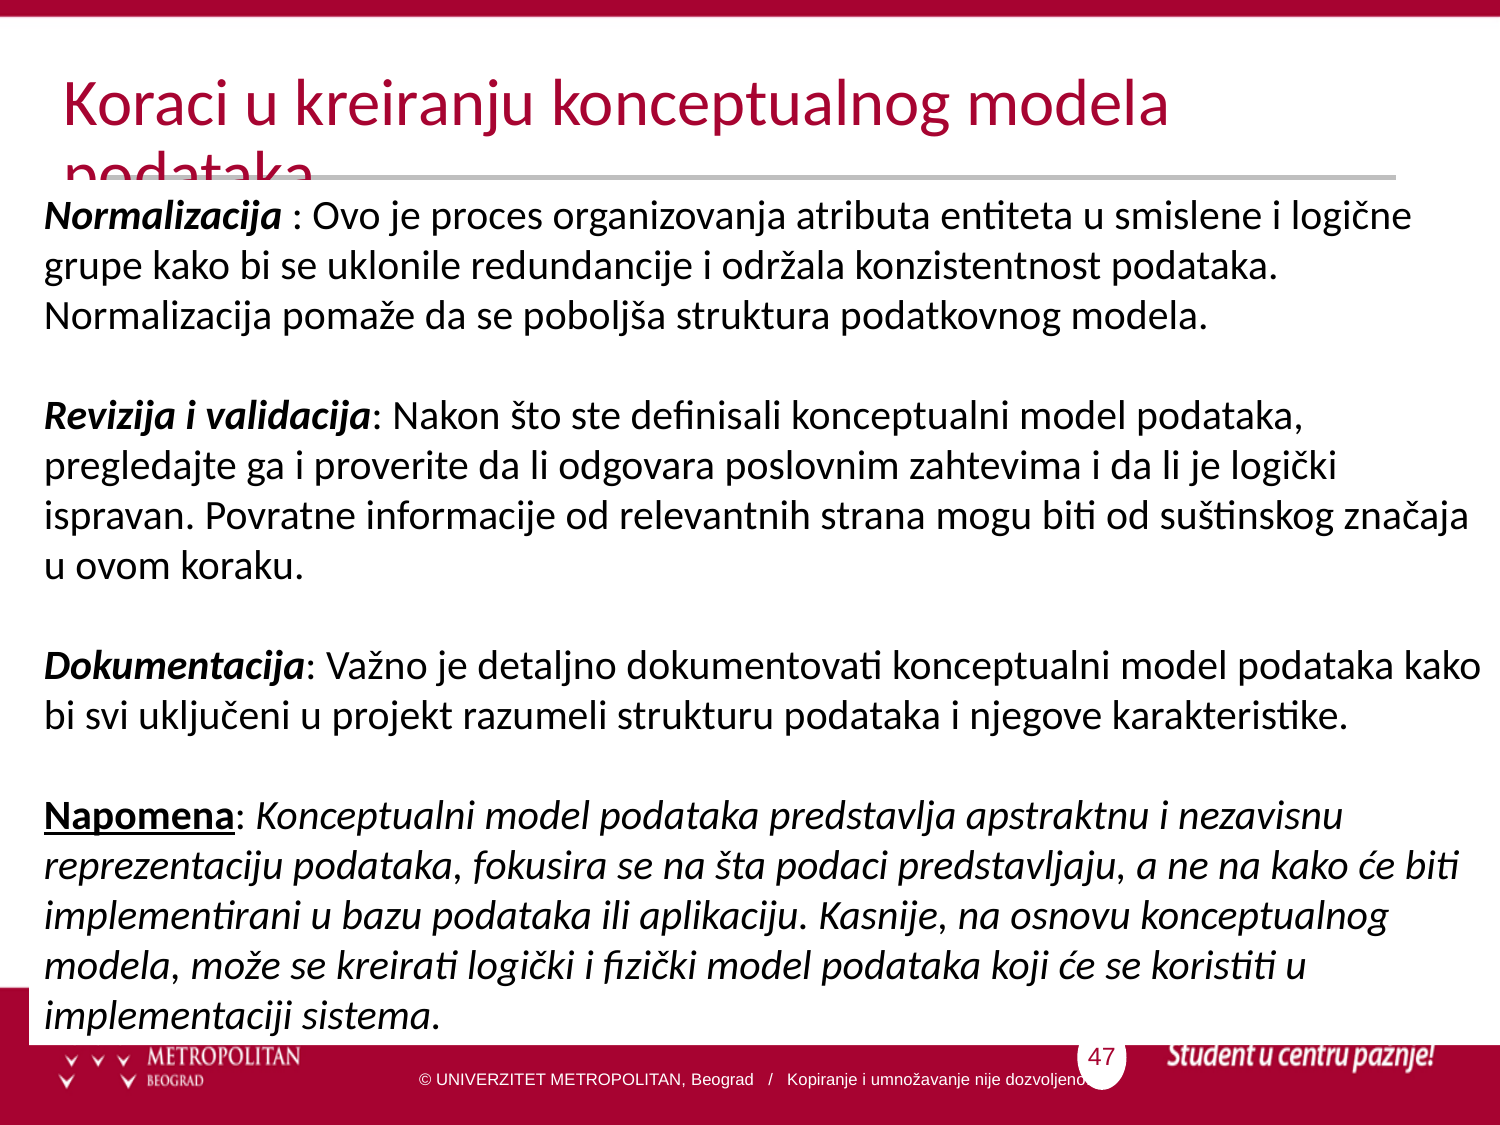

# Koraci u kreiranju konceptualnog modela podataka
Normalizacija : Ovo je proces organizovanja atributa entiteta u smislene i logične grupe kako bi se uklonile redundancije i održala konzistentnost podataka. Normalizacija pomaže da se poboljša struktura podatkovnog modela.
Revizija i validacija: Nakon što ste definisali konceptualni model podataka, pregledajte ga i proverite da li odgovara poslovnim zahtevima i da li je logički ispravan. Povratne informacije od relevantnih strana mogu biti od suštinskog značaja u ovom koraku.
Dokumentacija: Važno je detaljno dokumentovati konceptualni model podataka kako bi svi uključeni u projekt razumeli strukturu podataka i njegove karakteristike.
Napomena: Konceptualni model podataka predstavlja apstraktnu i nezavisnu reprezentaciju podataka, fokusira se na šta podaci predstavljaju, a ne na kako će biti implementirani u bazu podataka ili aplikaciju. Kasnije, na osnovu konceptualnog modela, može se kreirati logički i fizički model podataka koji će se koristiti u implementaciji sistema.